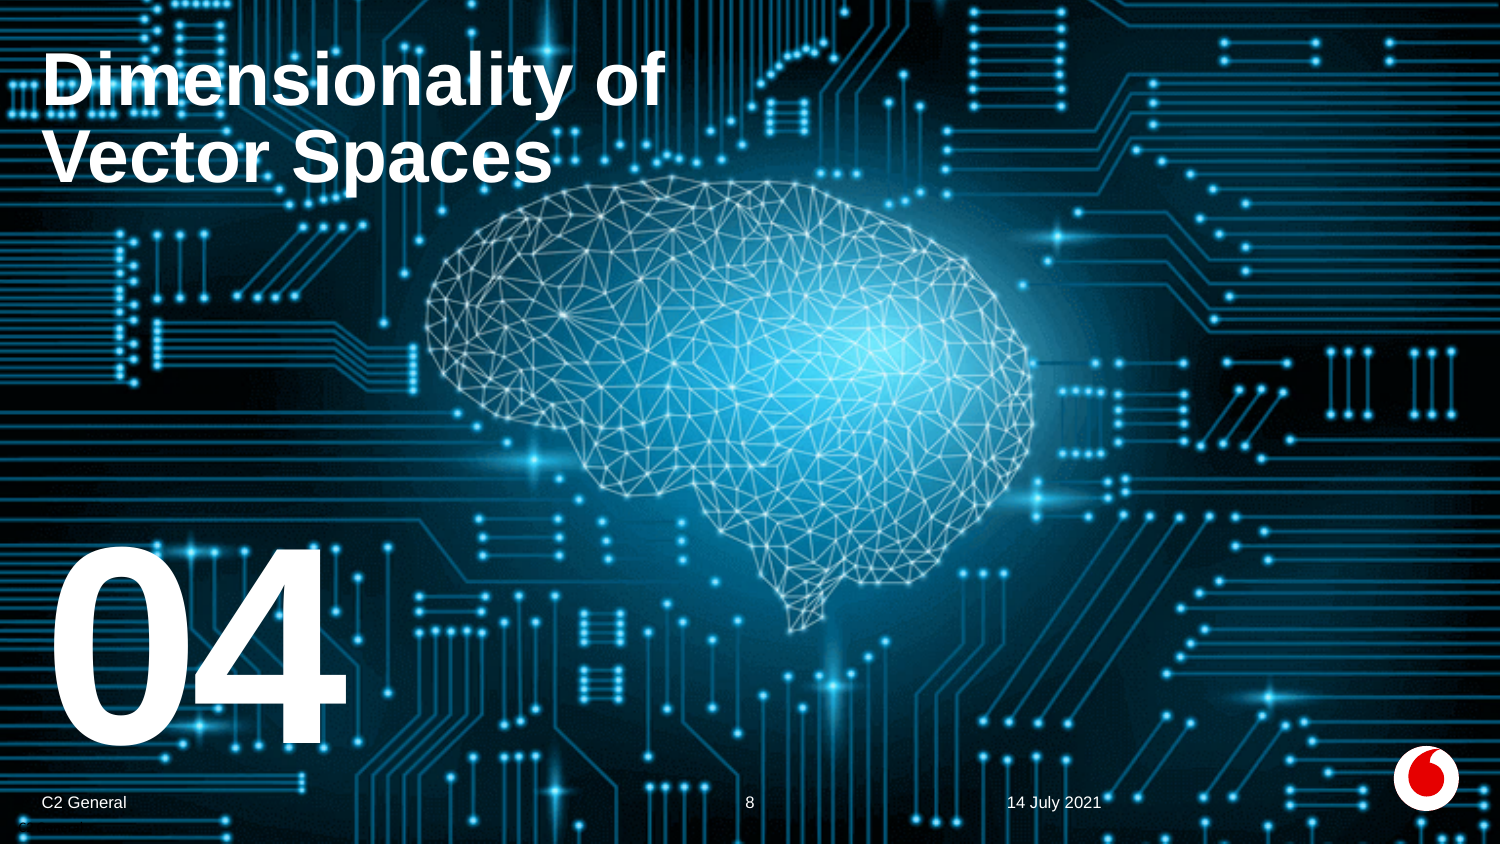

# Dimensionality of Vector Spaces
04
C2 General
14 July 2021
8